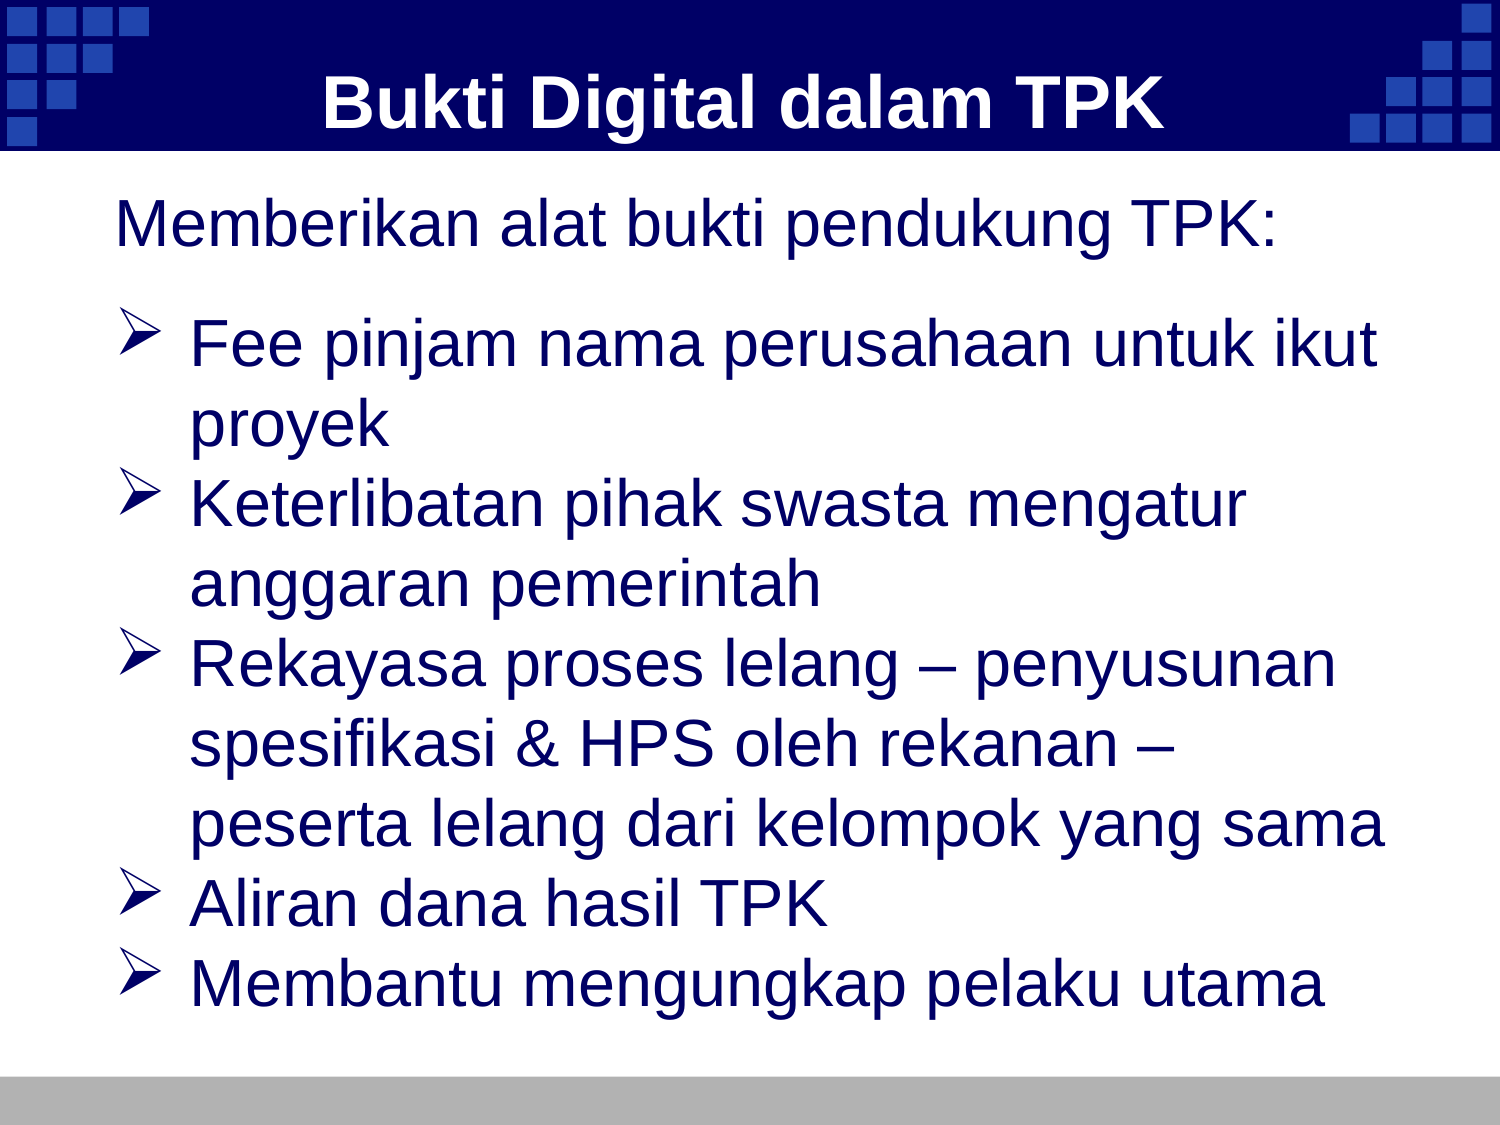

# Bukti Digital dalam TPK
Memberikan alat bukti pendukung TPK:

Fee pinjam nama perusahaan untuk ikut proyek
Keterlibatan pihak swasta mengatur anggaran pemerintah
Rekayasa proses lelang – penyusunan spesifikasi & HPS oleh rekanan – peserta lelang dari kelompok yang sama
Aliran dana hasil TPK
Membantu mengungkap pelaku utama